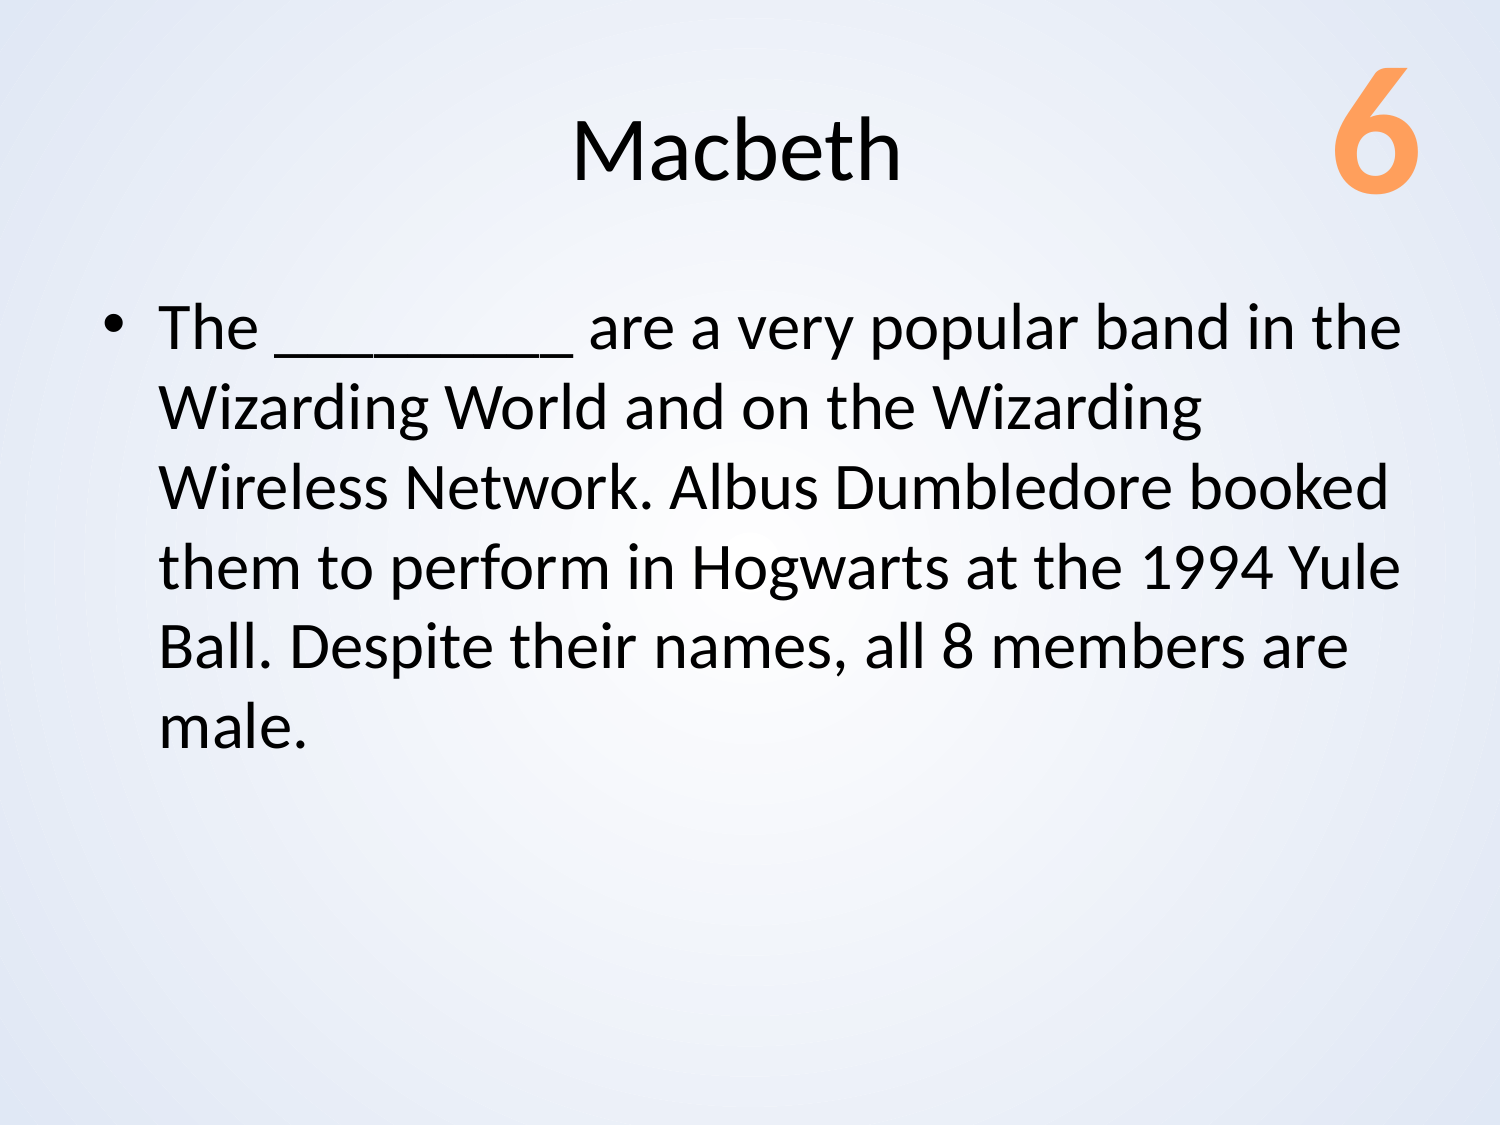

# Macbeth
6
The _________ are a very popular band in the Wizarding World and on the Wizarding Wireless Network. Albus Dumbledore booked them to perform in Hogwarts at the 1994 Yule Ball. Despite their names, all 8 members are male.